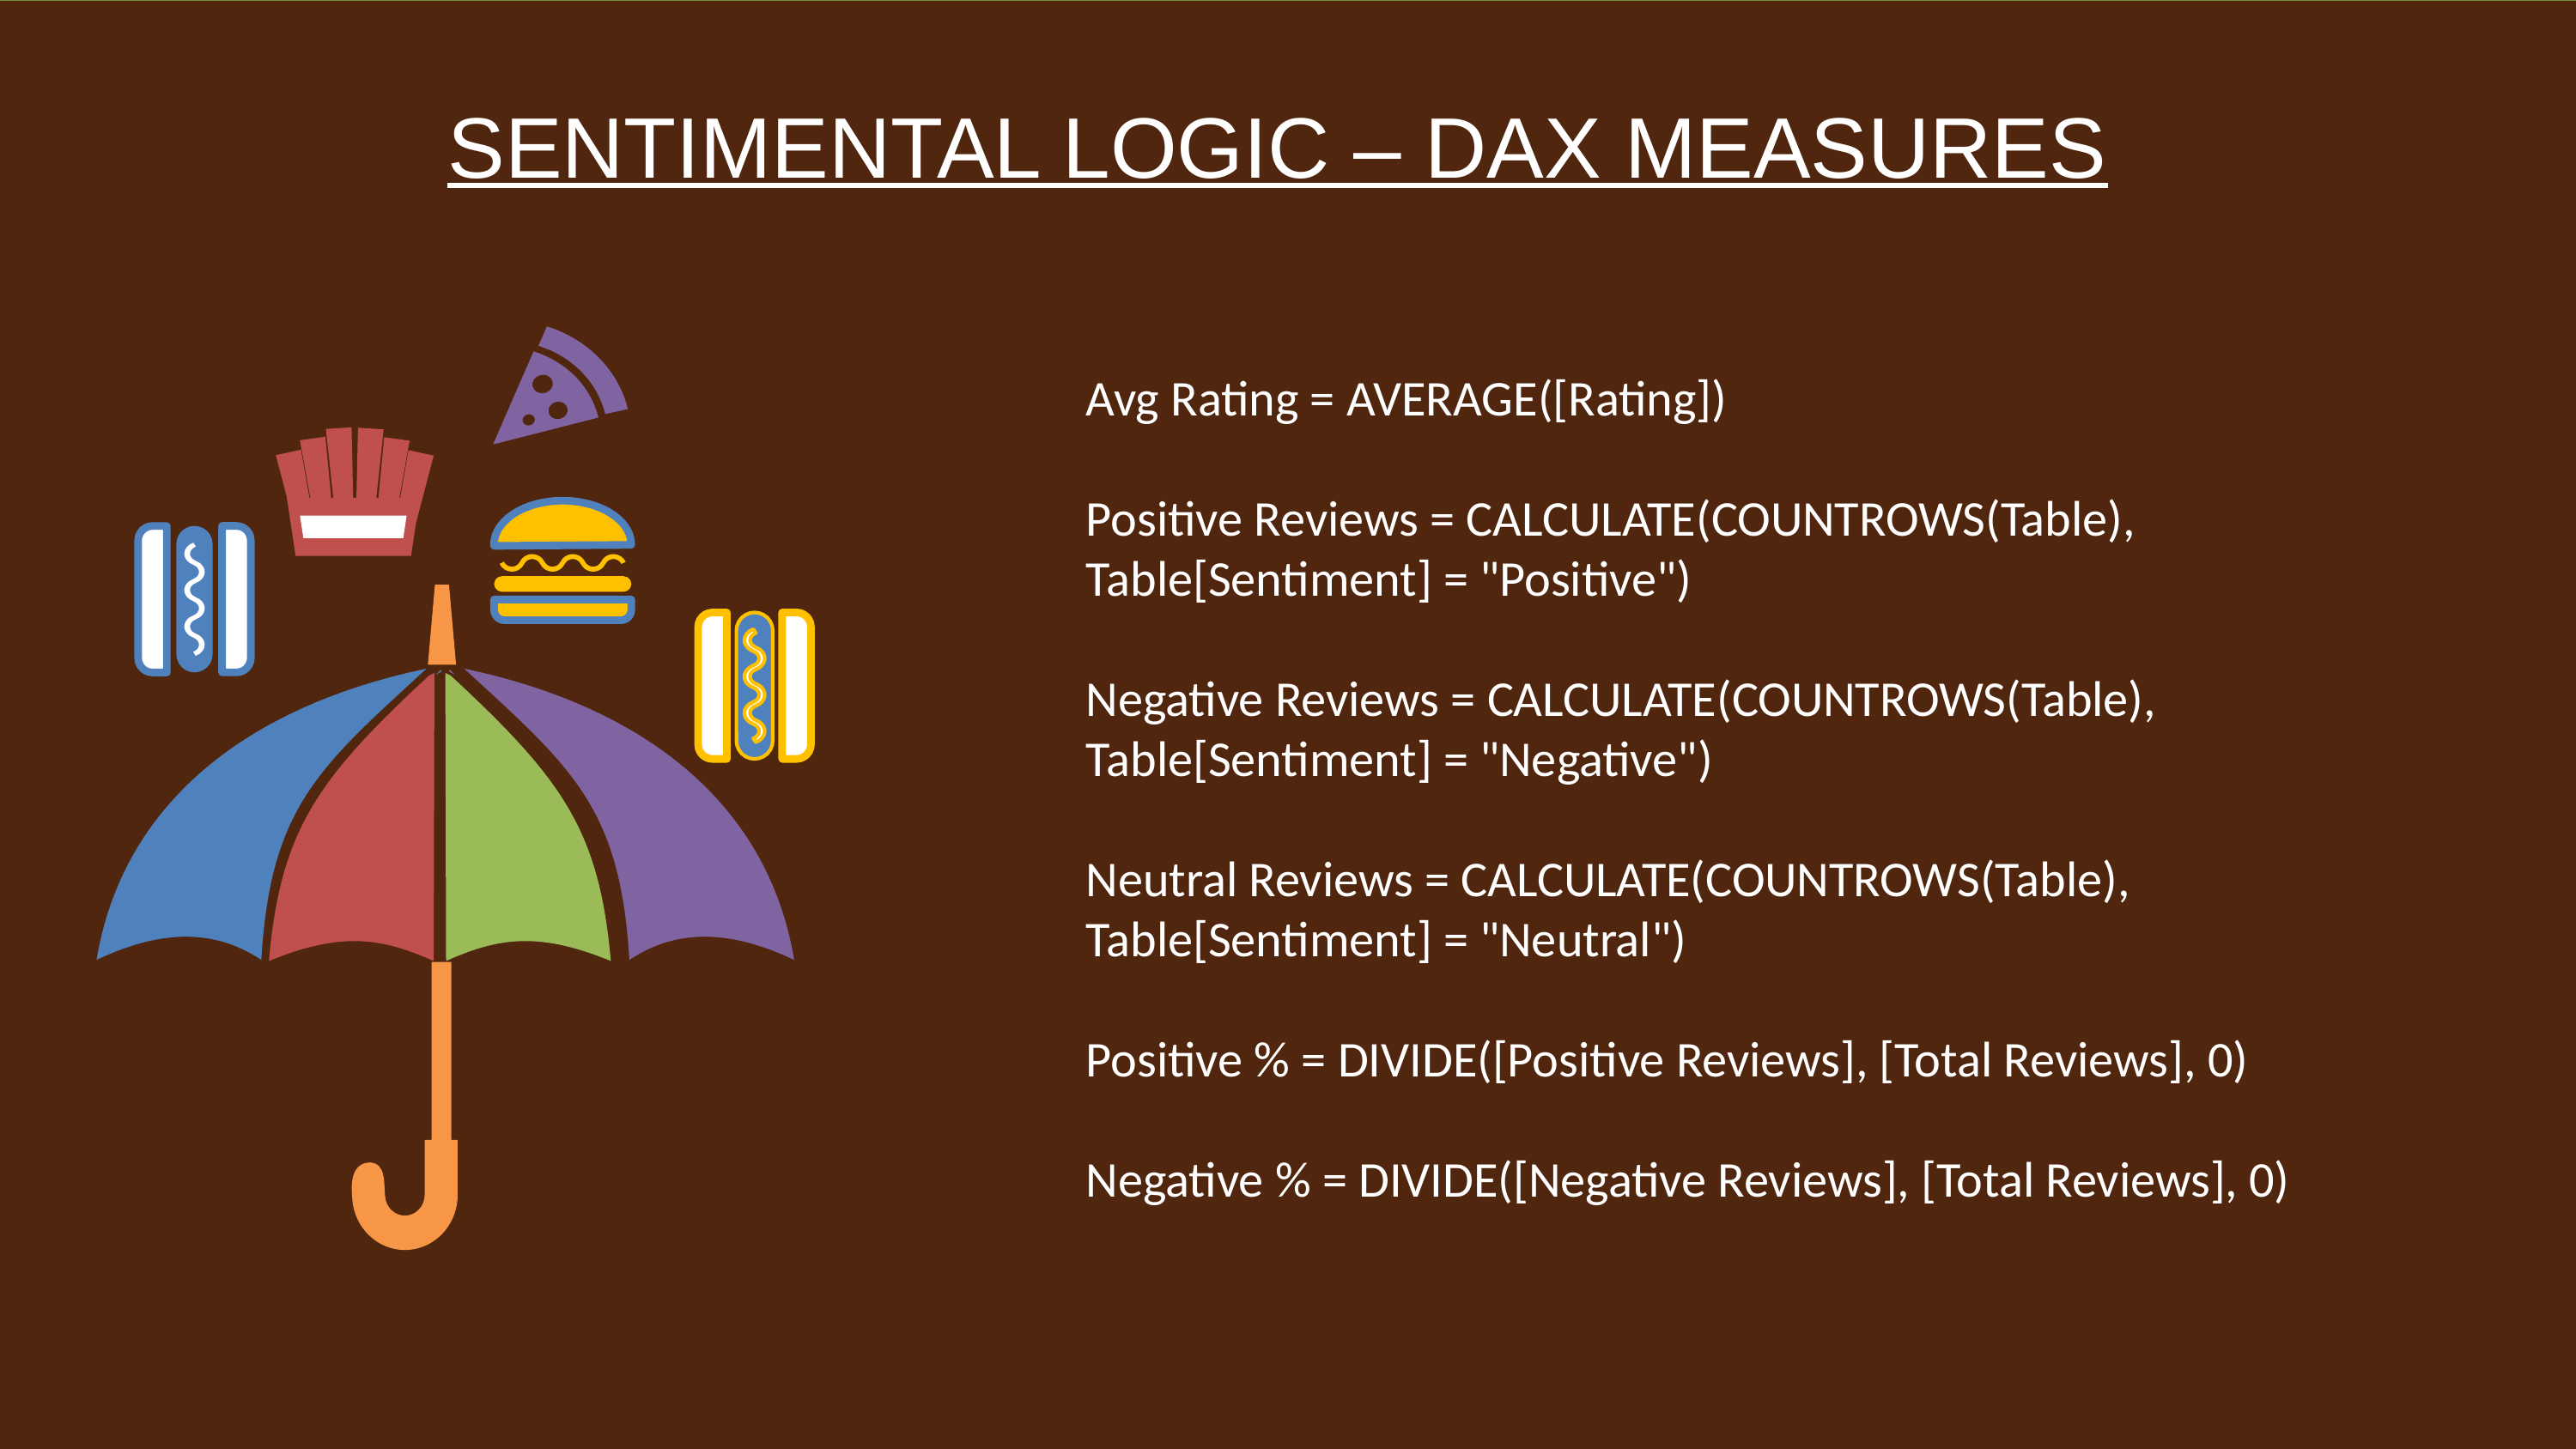

SENTIMENTAL LOGIC – DAX MEASURES

Avg Rating = AVERAGE([Rating])

Positive Reviews = CALCULATE(COUNTROWS(Table), Table[Sentiment] = "Positive")

Negative Reviews = CALCULATE(COUNTROWS(Table), Table[Sentiment] = "Negative")

Neutral Reviews = CALCULATE(COUNTROWS(Table), Table[Sentiment] = "Neutral")

Positive % = DIVIDE([Positive Reviews], [Total Reviews], 0)

Negative % = DIVIDE([Negative Reviews], [Total Reviews], 0)